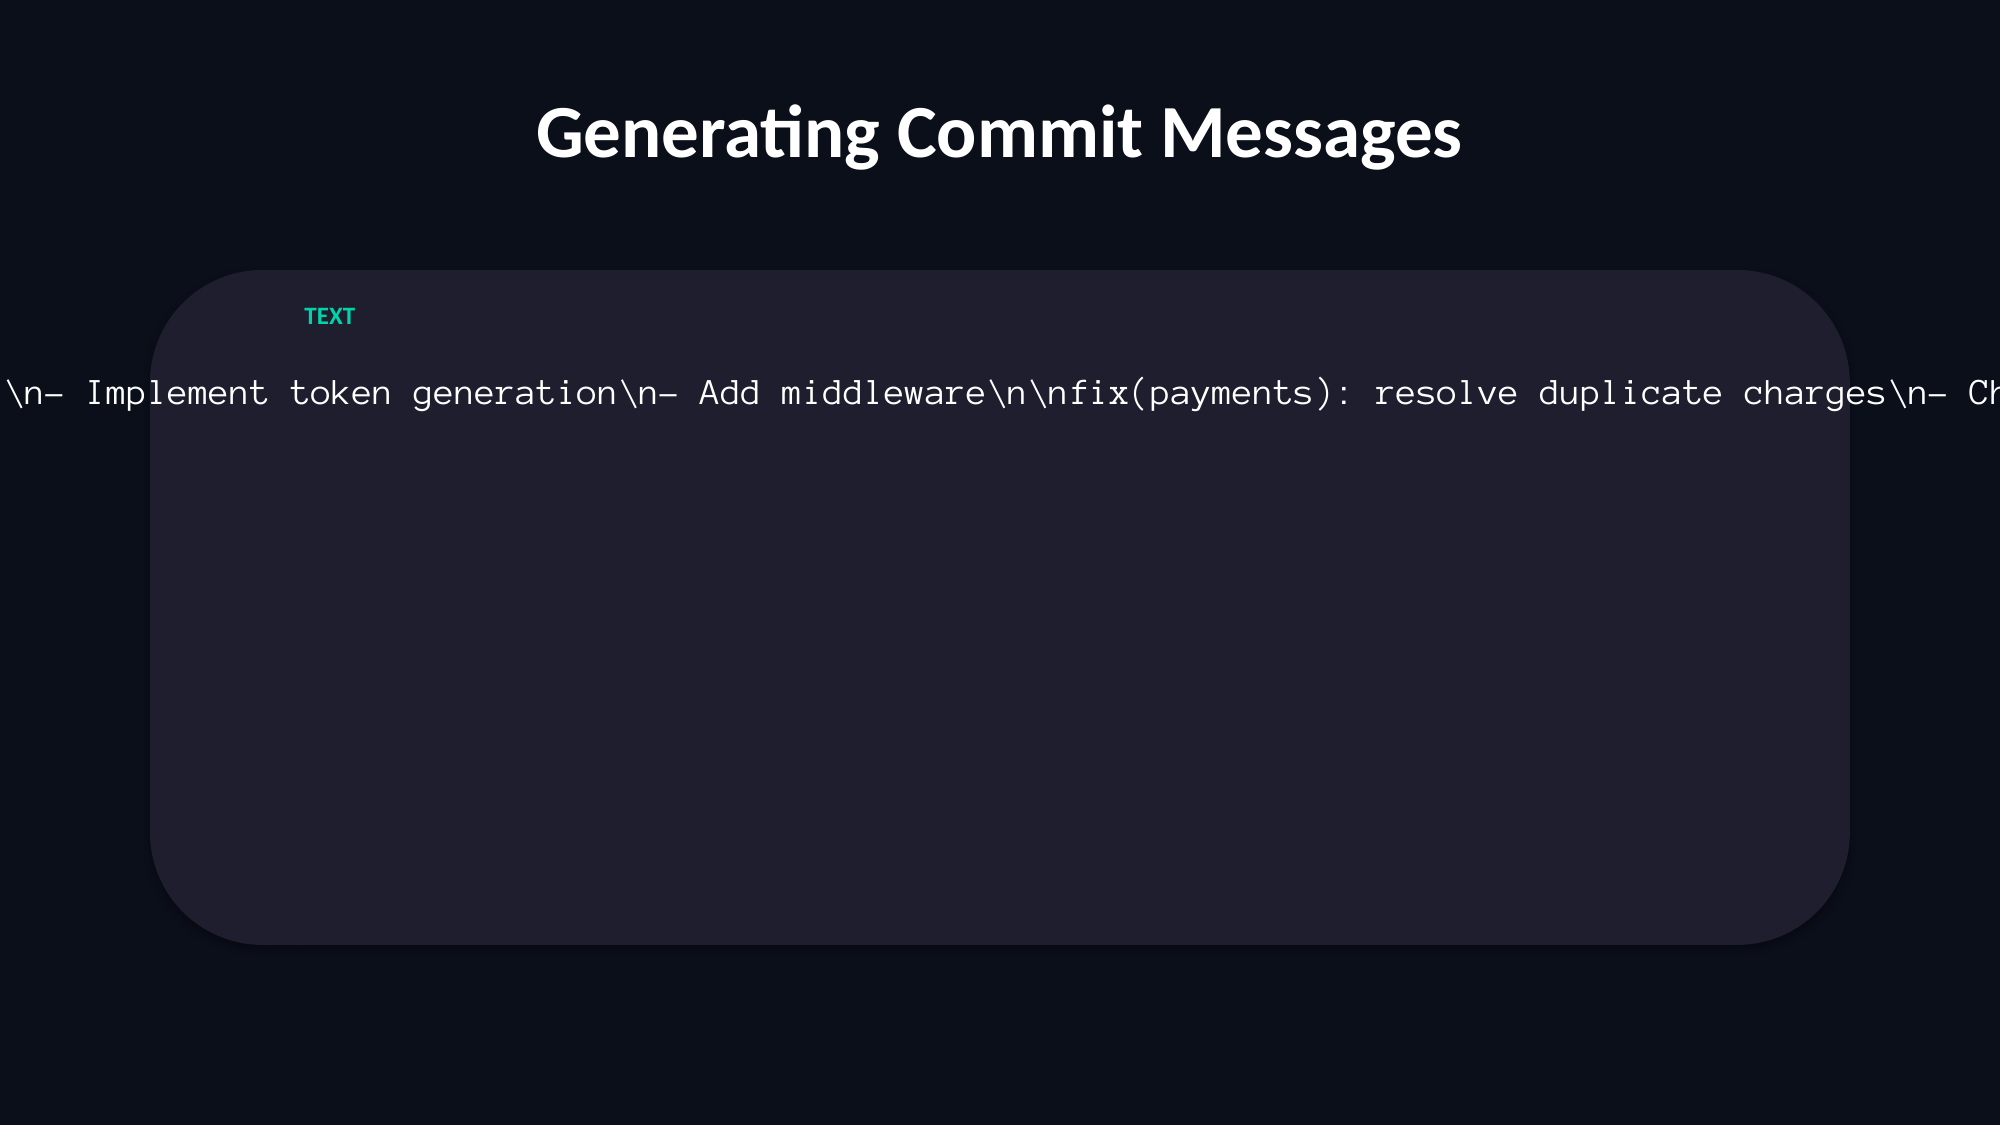

Generating Commit Messages

TEXT
# Examples\n\nfeat(auth): add JWT authentication\n- Implement token generation\n- Add middleware\n\nfix(payments): resolve duplicate charges\n- Check existing transaction\n- Add idempotency key